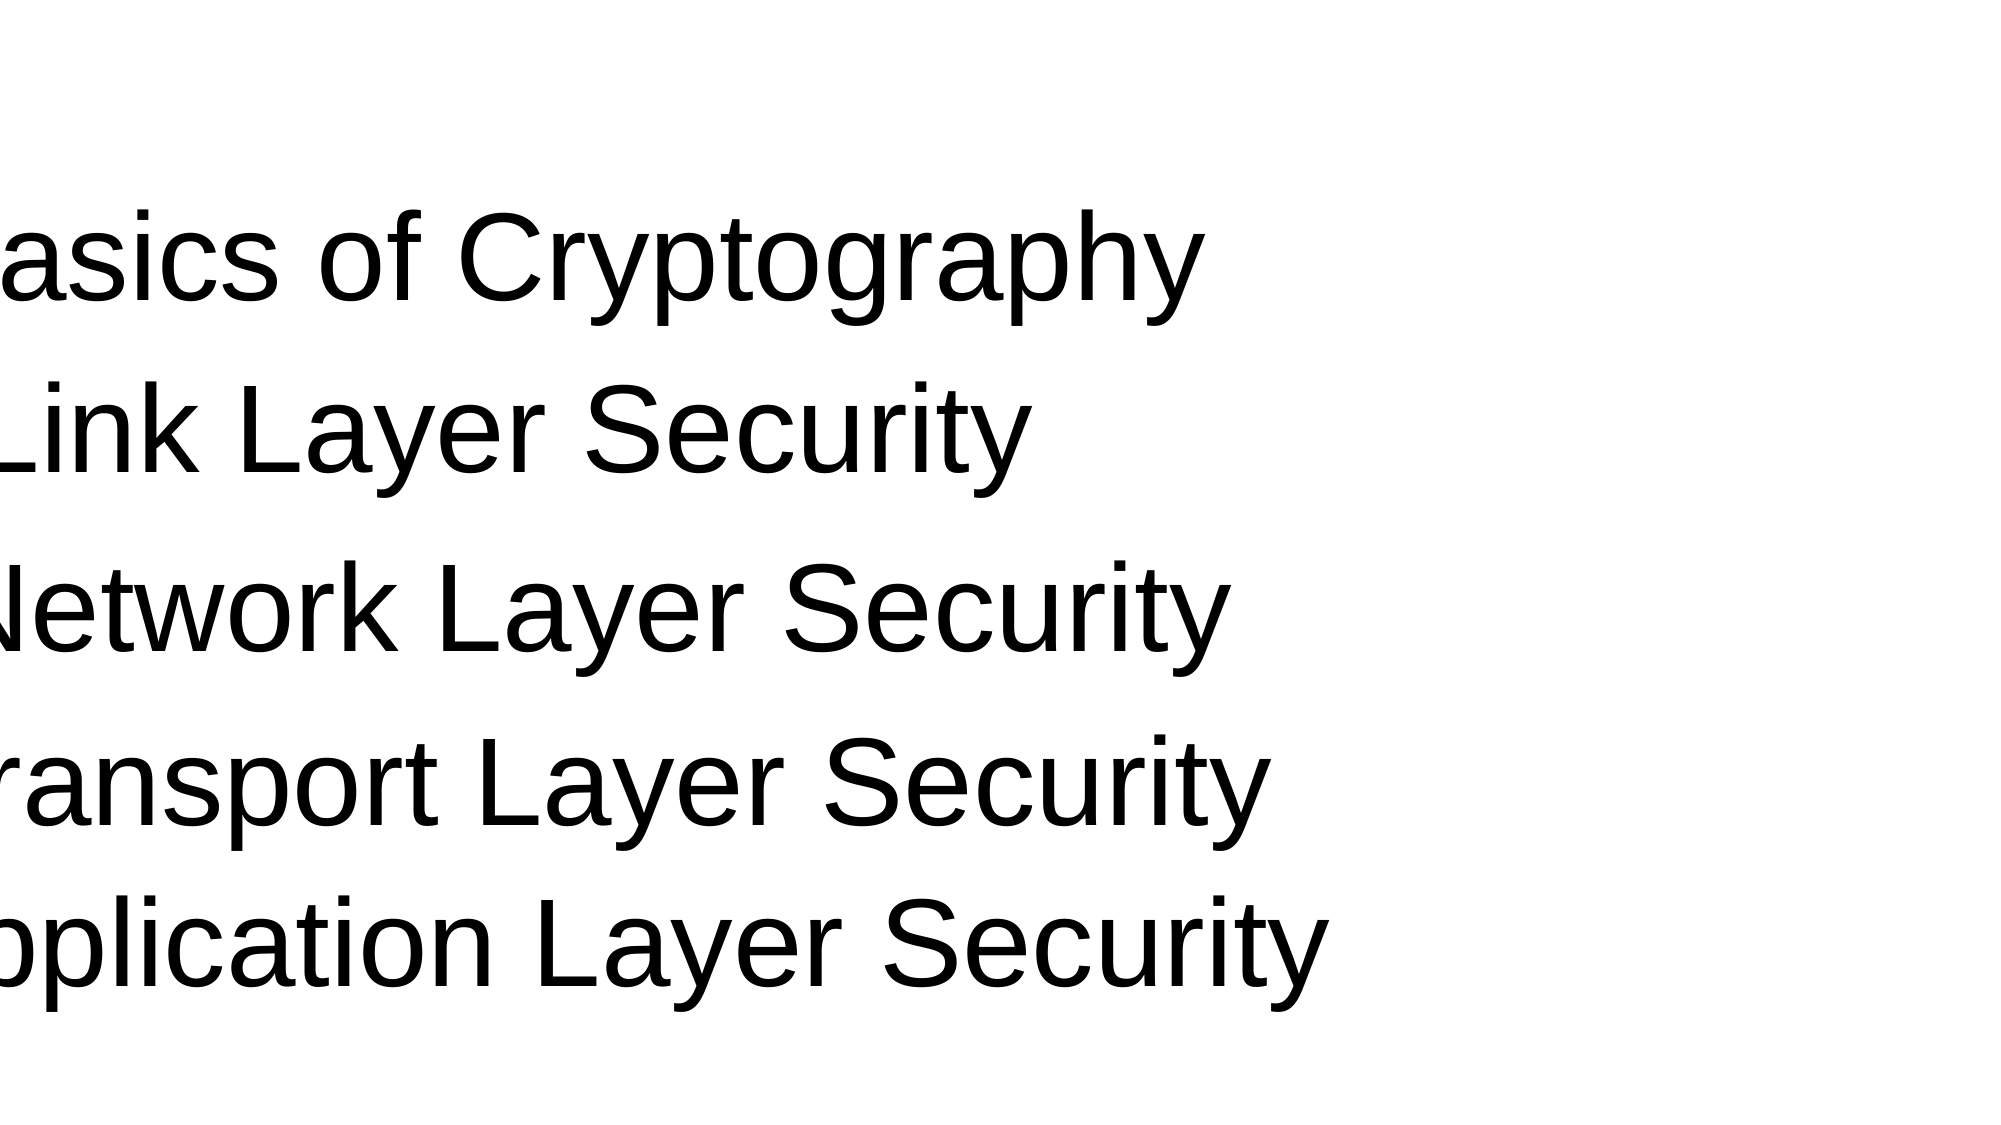

Basics of Cryptography
Link Layer Security
Network Layer Security
Transport Layer Security
Application Layer Security